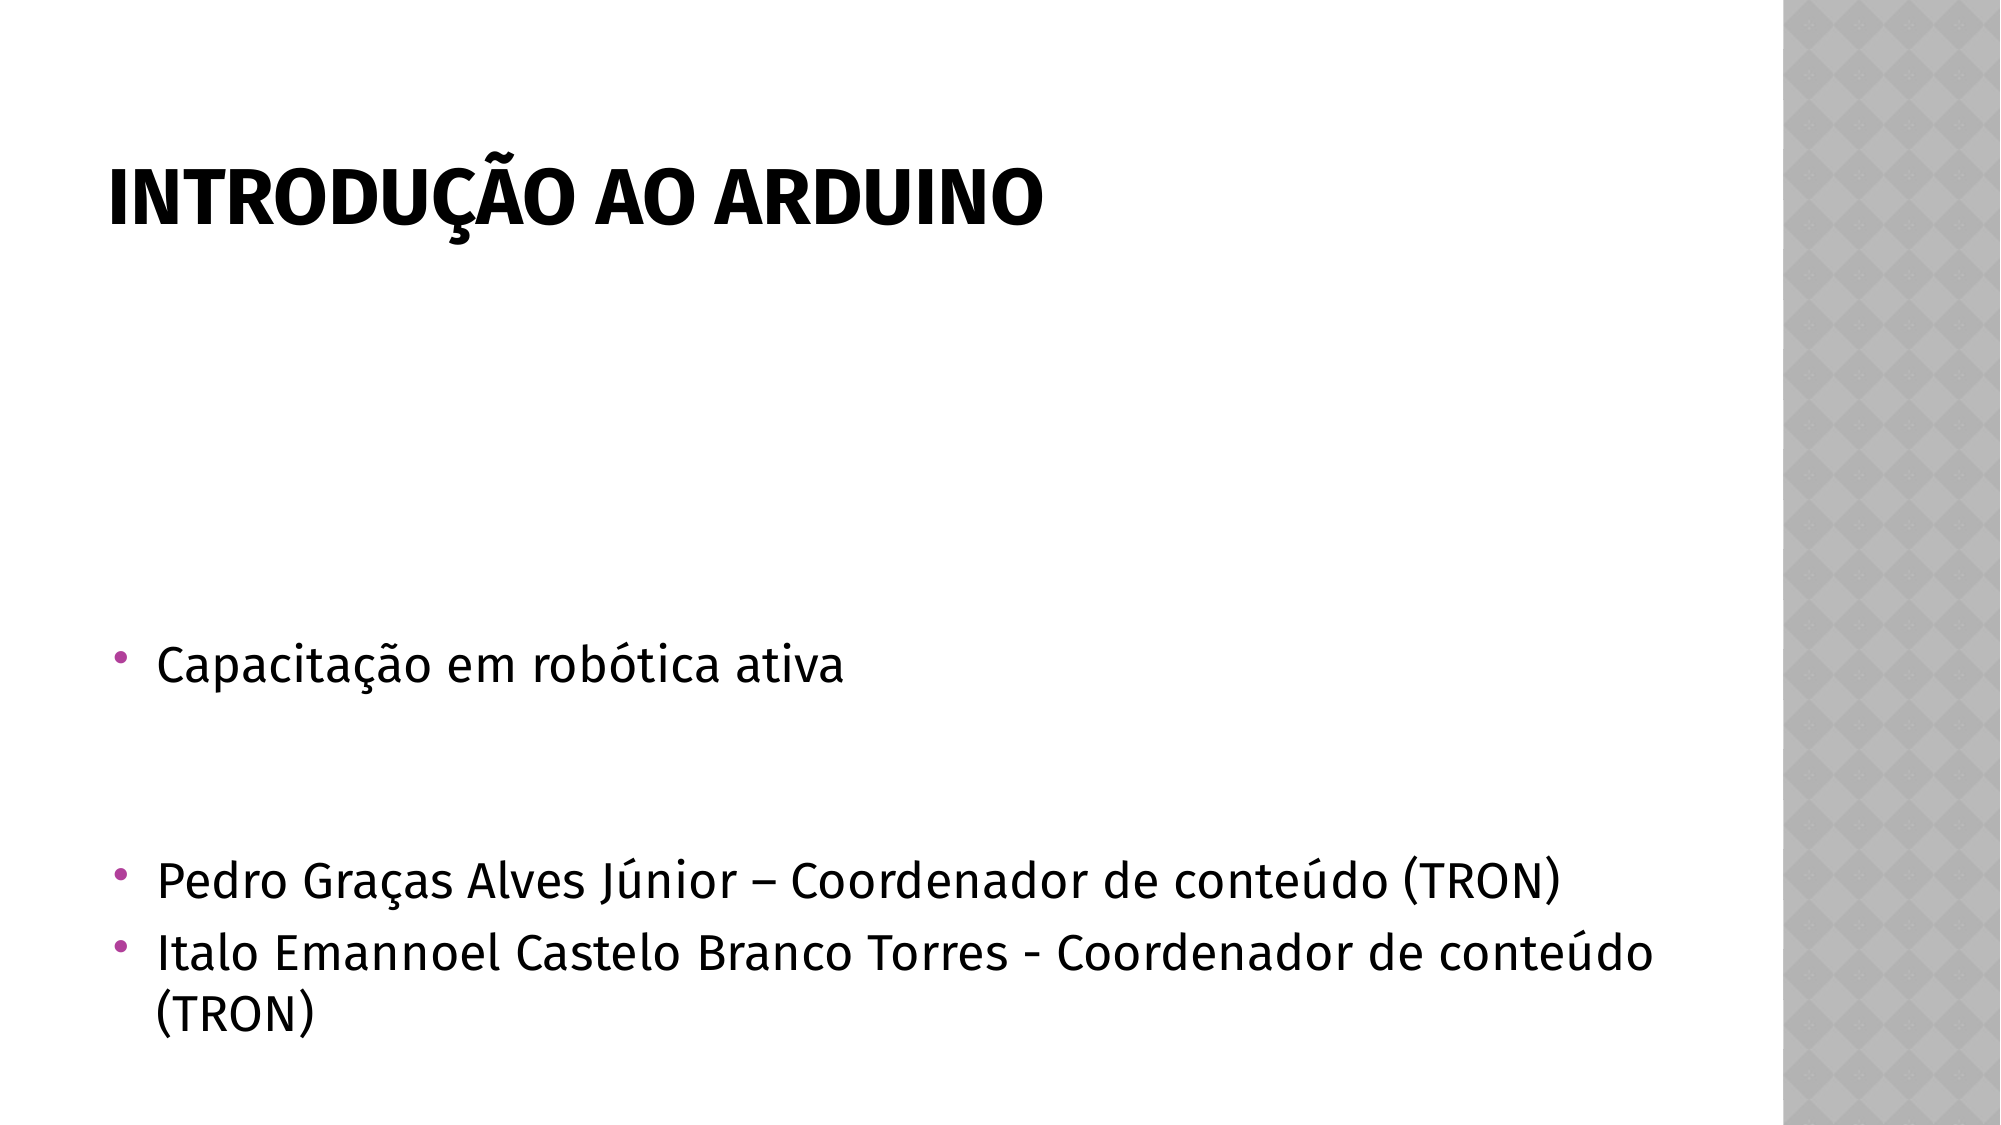

# Introdução ao arduino

Capacitação em robótica ativa

Pedro Graças Alves Júnior – Coordenador de conteúdo (TRON)
Italo Emannoel Castelo Branco Torres - Coordenador de conteúdo (TRON)